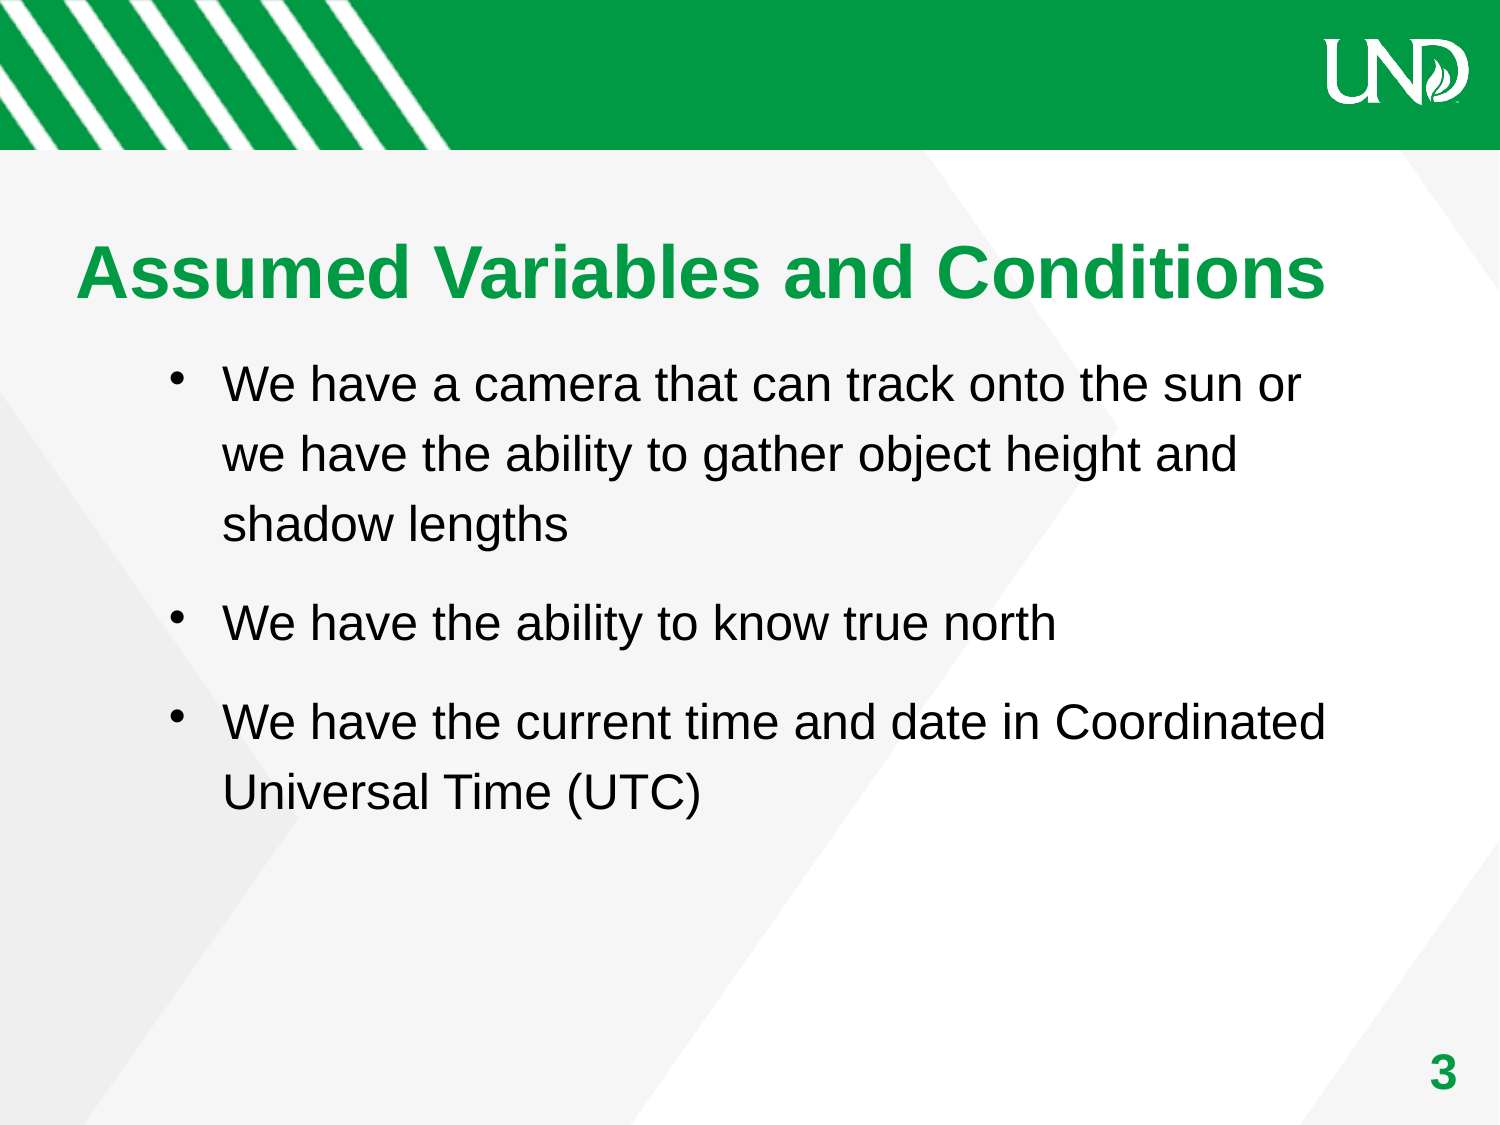

# Assumed Variables and Conditions
We have a camera that can track onto the sun or we have the ability to gather object height and shadow lengths
We have the ability to know true north
We have the current time and date in Coordinated Universal Time (UTC)
3